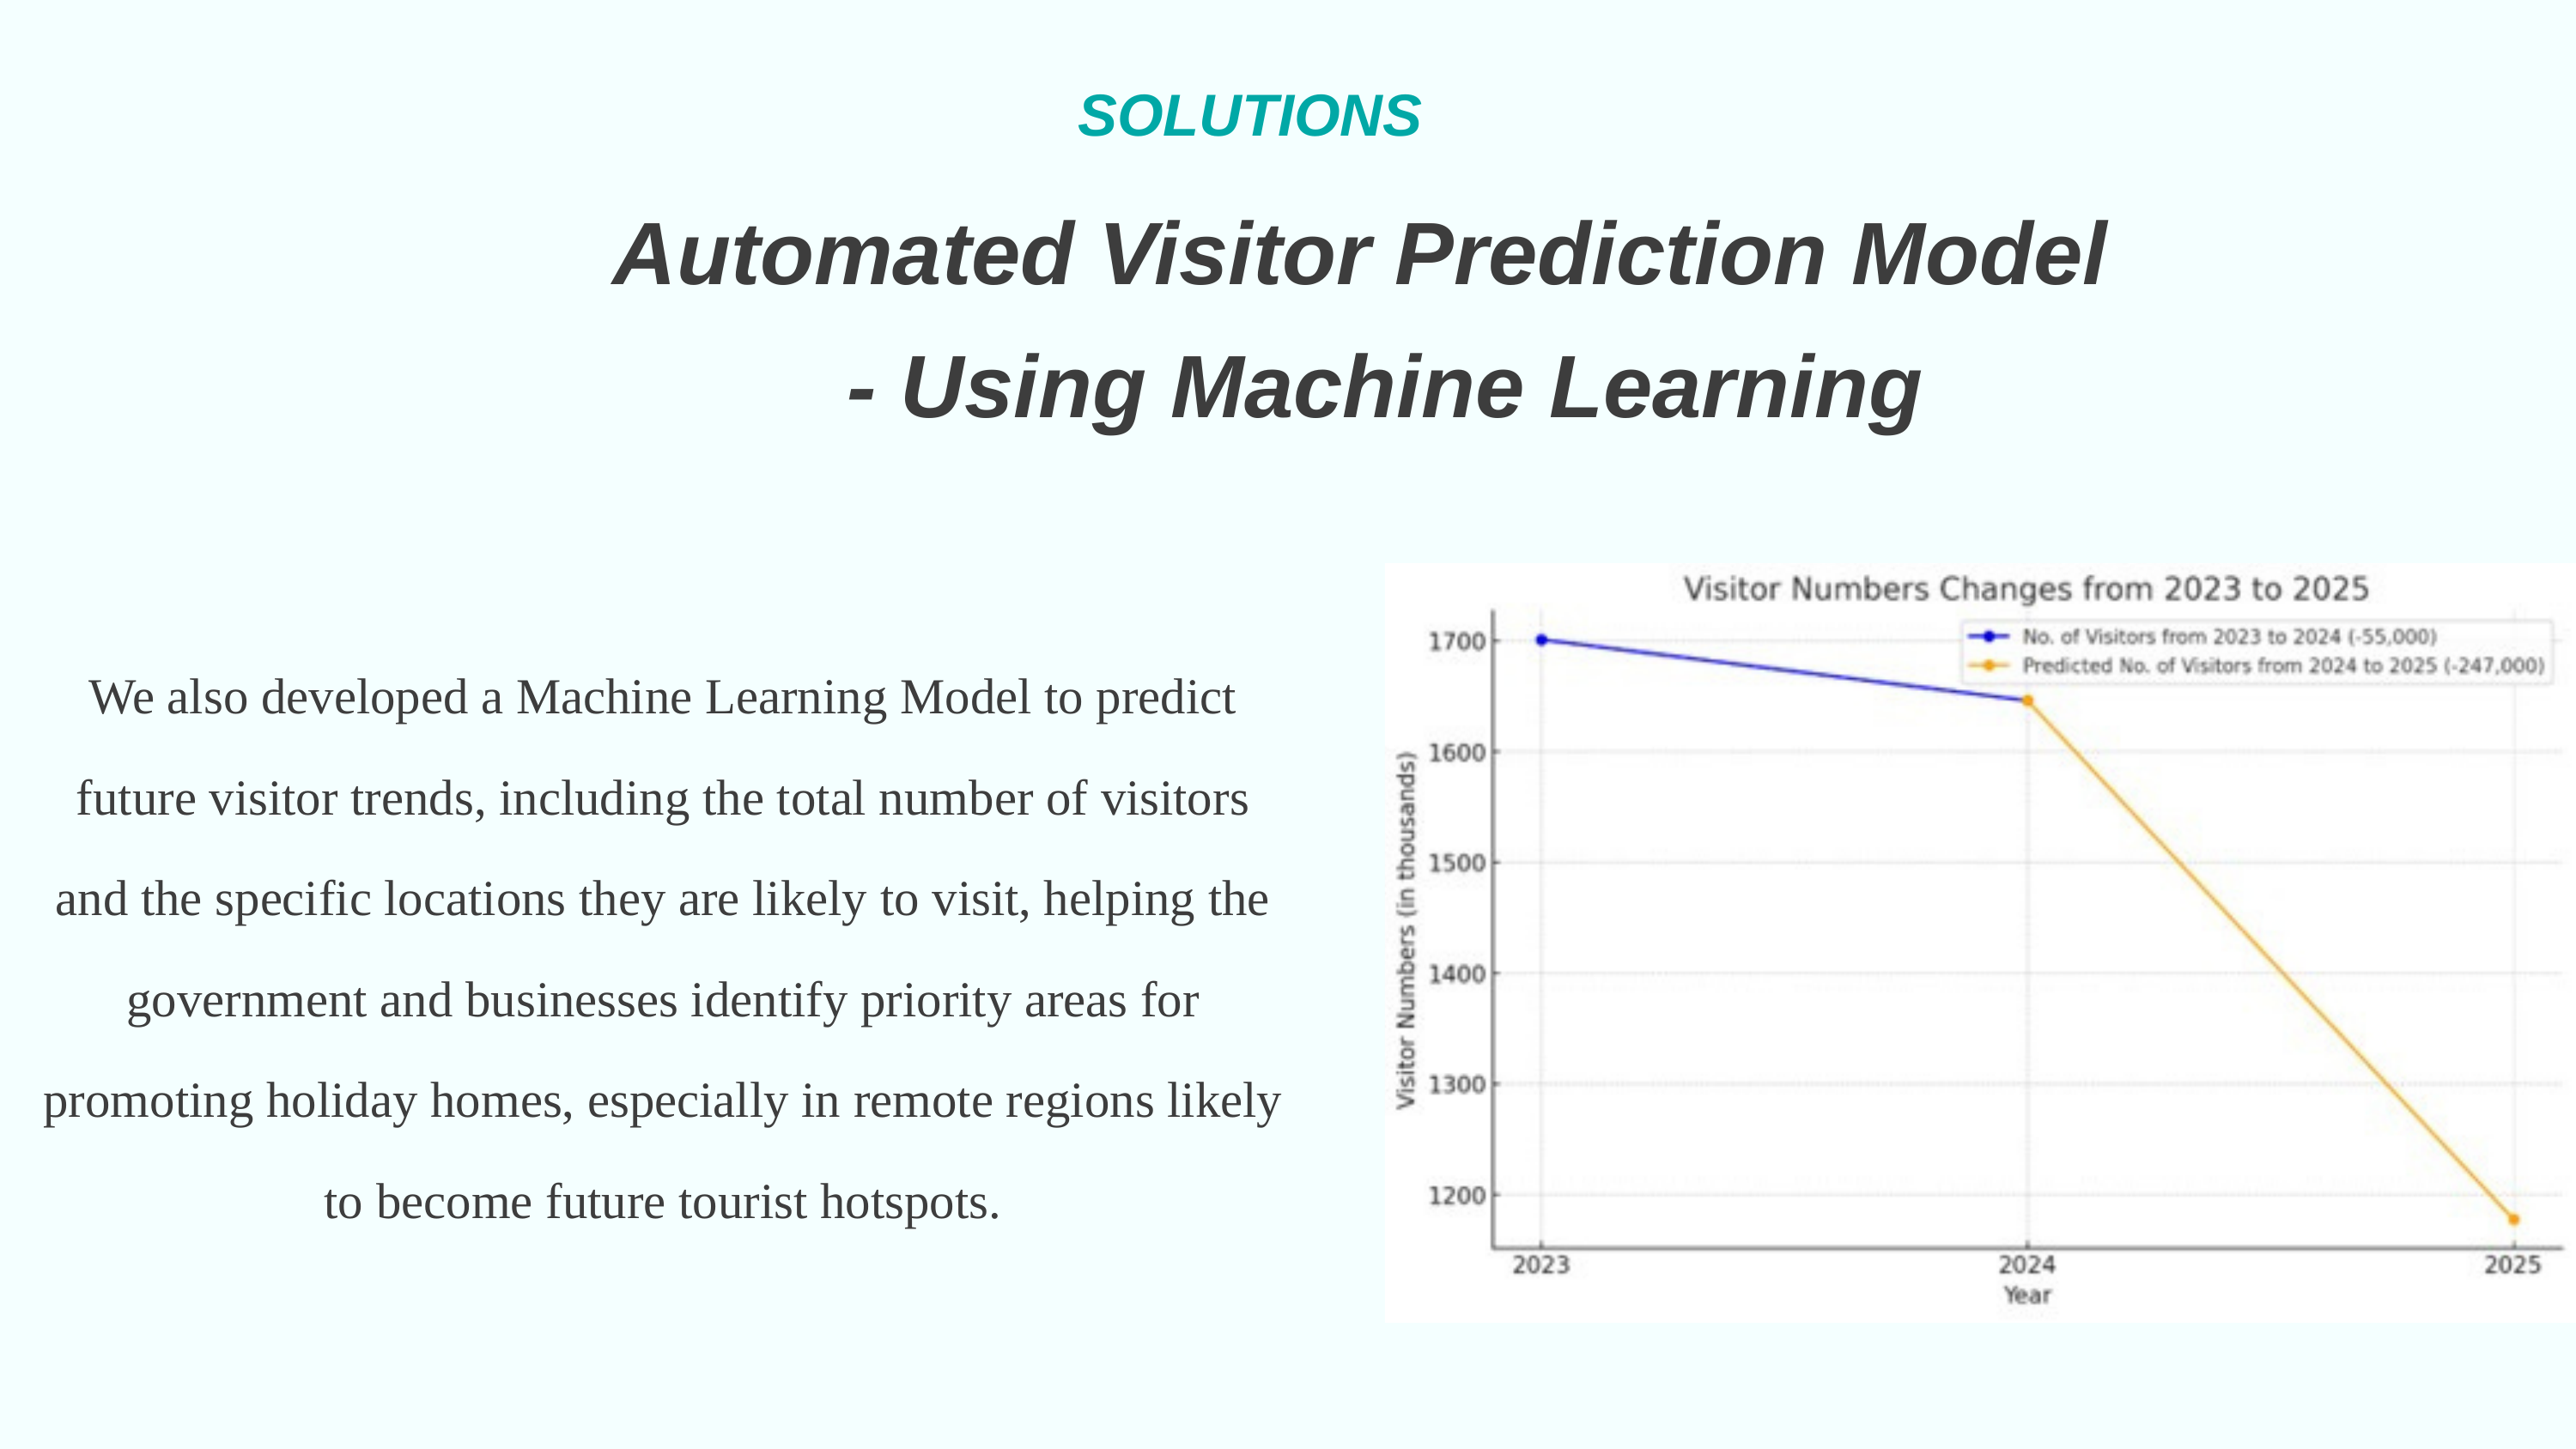

SOLUTIONS
Automated Visitor Prediction Model
- Using Machine Learning

We also developed a Machine Learning Model to predict future visitor trends, including the total number of visitors and the specific locations they are likely to visit, helping the government and businesses identify priority areas for promoting holiday homes, especially in remote regions likely to become future tourist hotspots.